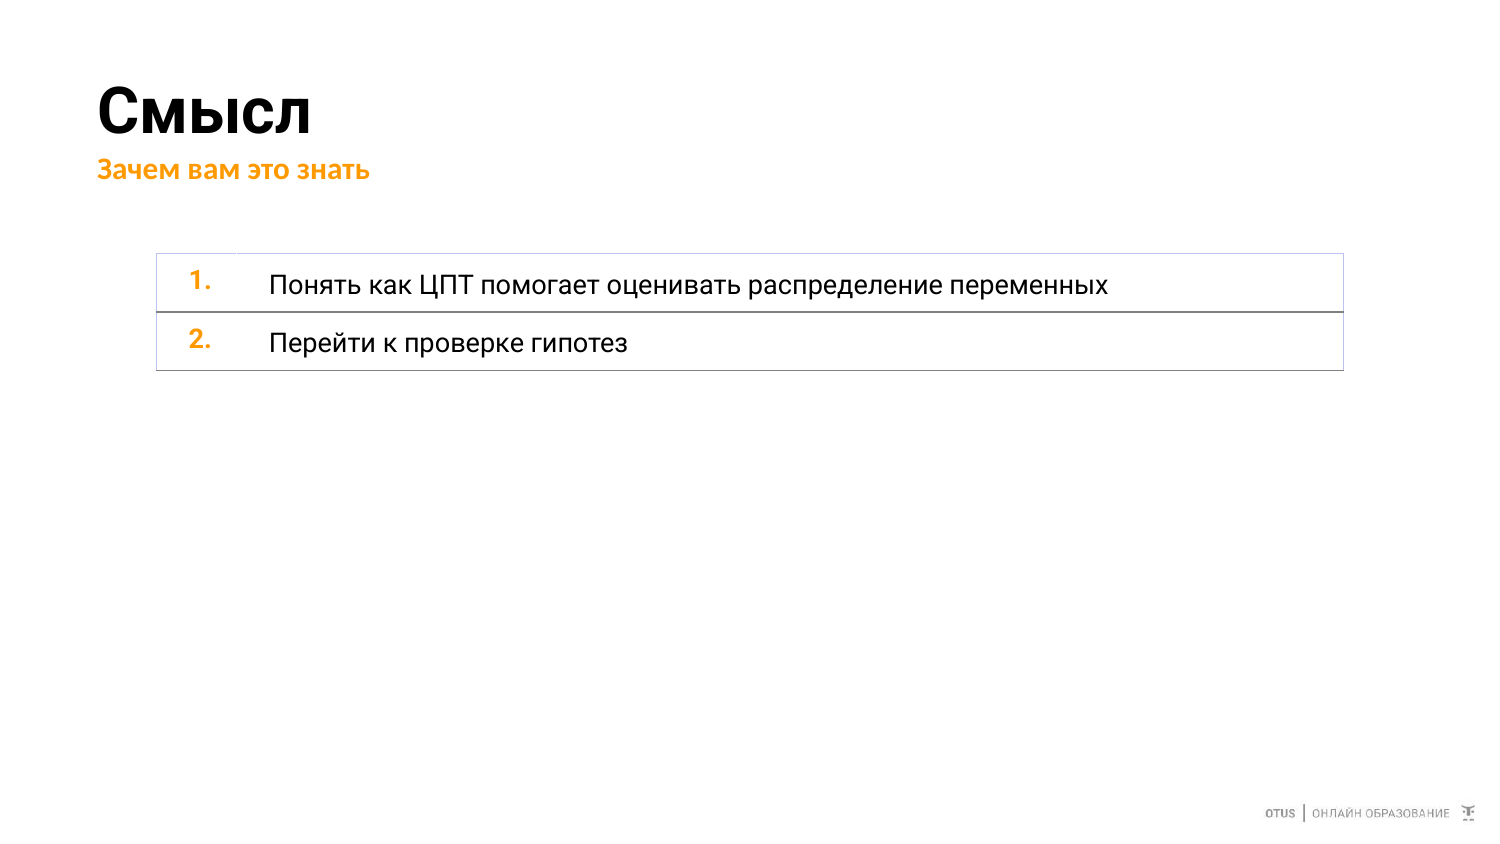

# Смысл
Зачем вам это знать
| 1. | Понять как ЦПТ помогает оценивать распределение переменных |
| --- | --- |
| 2. | Перейти к проверке гипотез |